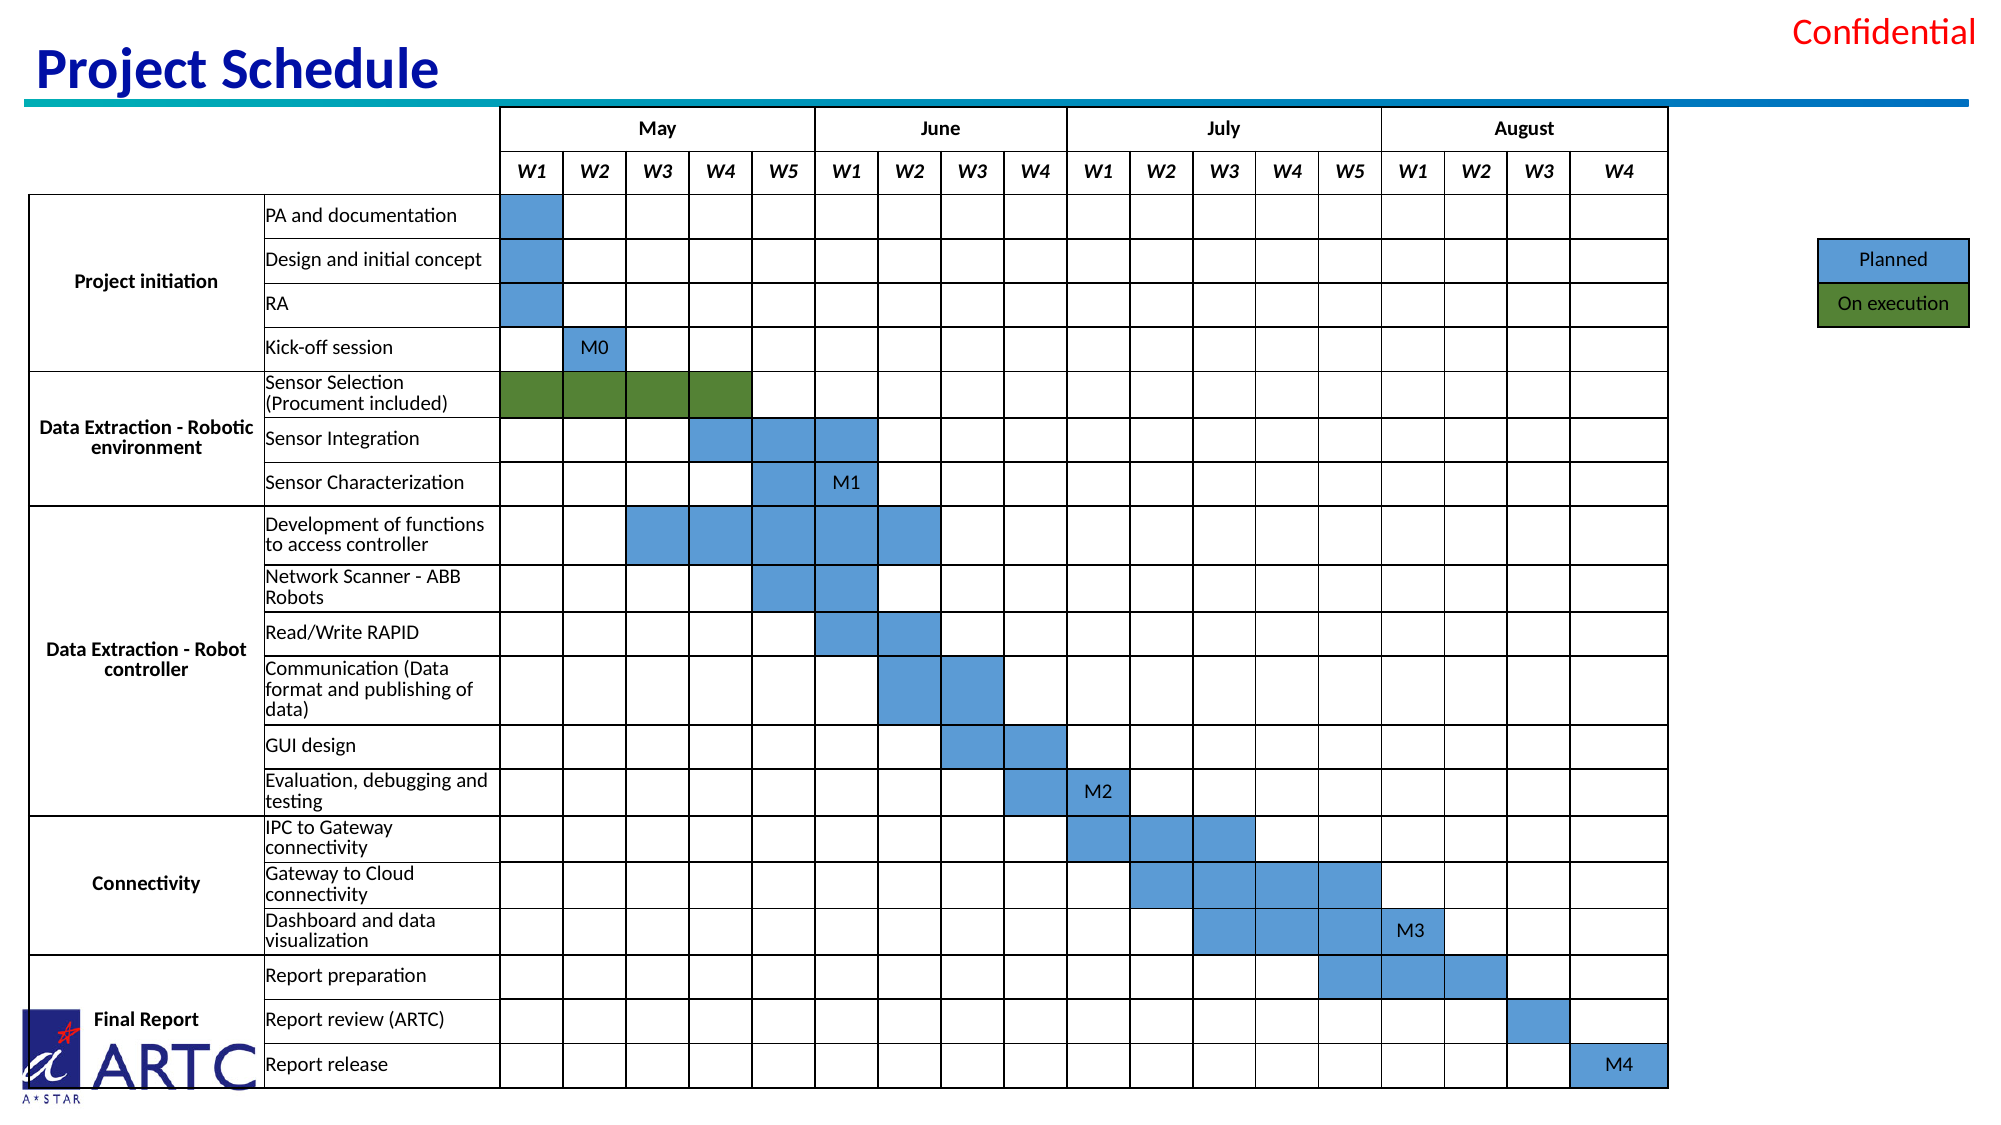

# Project Schedule
|  |  | May |  |  |  |  | June |  |  |  | July |  |  |  |  | August |  |  |  |  |  |
| --- | --- | --- | --- | --- | --- | --- | --- | --- | --- | --- | --- | --- | --- | --- | --- | --- | --- | --- | --- | --- | --- |
|  |  | W1 | W2 | W3 | W4 | W5 | W1 | W2 | W3 | W4 | W1 | W2 | W3 | W4 | W5 | W1 | W2 | W3 | W4 |  |  |
| Project initiation | PA and documentation |  |  |  |  |  |  |  |  |  |  |  |  |  |  |  |  |  |  |  |  |
|  | Design and initial concept |  |  |  |  |  |  |  |  |  |  |  |  |  |  |  |  |  |  |  | Planned |
|  | RA |  |  |  |  |  |  |  |  |  |  |  |  |  |  |  |  |  |  |  | On execution |
|  | Kick-off session |  | M0 |  |  |  |  |  |  |  |  |  |  |  |  |  |  |  |  |  |  |
| Data Extraction - Robotic environment | Sensor Selection (Procument included) |  |  |  |  |  |  |  |  |  |  |  |  |  |  |  |  |  |  |  |  |
|  | Sensor Integration |  |  |  |  |  |  |  |  |  |  |  |  |  |  |  |  |  |  |  |  |
|  | Sensor Characterization |  |  |  |  |  | M1 |  |  |  |  |  |  |  |  |  |  |  |  |  |  |
| Data Extraction - Robot controller | Development of functions to access controller |  |  |  |  |  |  |  |  |  |  |  |  |  |  |  |  |  |  |  |  |
|  | Network Scanner - ABB Robots |  |  |  |  |  |  |  |  |  |  |  |  |  |  |  |  |  |  |  |  |
|  | Read/Write RAPID |  |  |  |  |  |  |  |  |  |  |  |  |  |  |  |  |  |  |  |  |
|  | Communication (Data format and publishing of data) |  |  |  |  |  |  |  |  |  |  |  |  |  |  |  |  |  |  |  |  |
|  | GUI design |  |  |  |  |  |  |  |  |  |  |  |  |  |  |  |  |  |  |  |  |
|  | Evaluation, debugging and testing |  |  |  |  |  |  |  |  |  | M2 |  |  |  |  |  |  |  |  |  |  |
| Connectivity | IPC to Gateway connectivity |  |  |  |  |  |  |  |  |  |  |  |  |  |  |  |  |  |  |  |  |
|  | Gateway to Cloud connectivity |  |  |  |  |  |  |  |  |  |  |  |  |  |  |  |  |  |  |  |  |
|  | Dashboard and data visualization |  |  |  |  |  |  |  |  |  |  |  |  |  |  | M3 |  |  |  |  |  |
| Final Report | Report preparation |  |  |  |  |  |  |  |  |  |  |  |  |  |  |  |  |  |  |  |  |
|  | Report review (ARTC) |  |  |  |  |  |  |  |  |  |  |  |  |  |  |  |  |  |  |  |  |
|  | Report release |  |  |  |  |  |  |  |  |  |  |  |  |  |  |  |  |  | M4 |  |  |